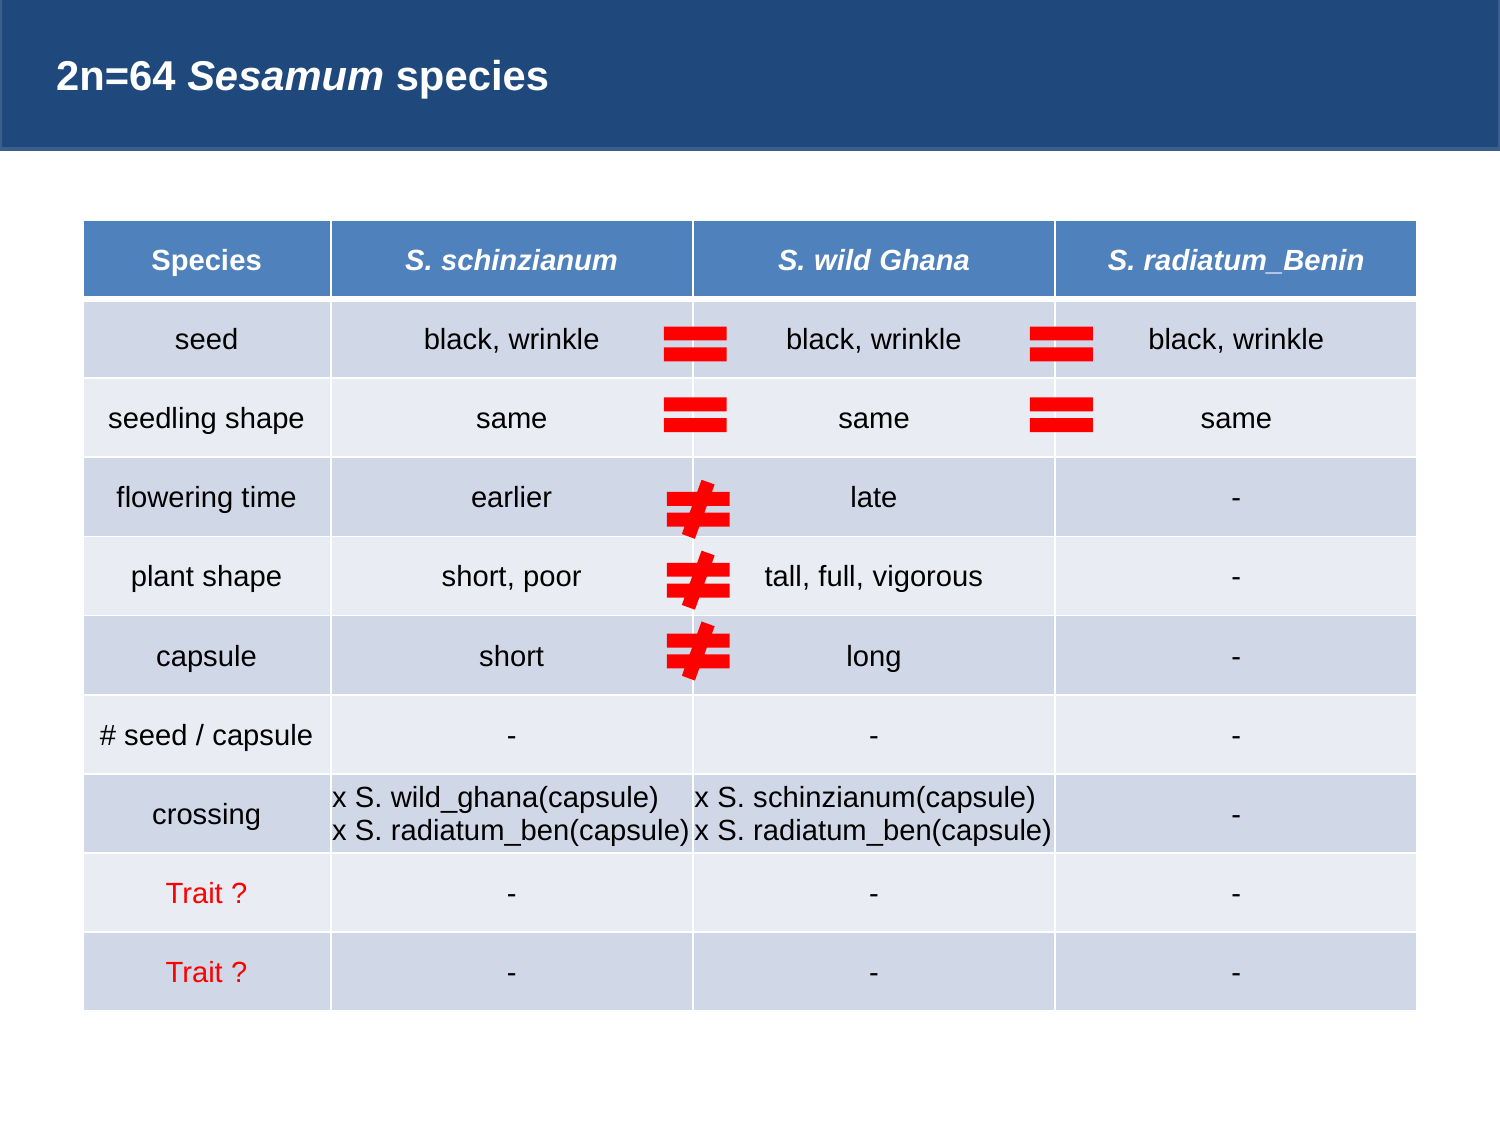

2n=64 Sesamum species
| Species | S. schinzianum | S. wild Ghana | S. radiatum\_Benin |
| --- | --- | --- | --- |
| seed | black, wrinkle | black, wrinkle | black, wrinkle |
| seedling shape | same | same | same |
| flowering time | earlier | late | - |
| plant shape | short, poor | tall, full, vigorous | - |
| capsule | short | long | - |
| # seed / capsule | - | - | - |
| crossing | x S. wild\_ghana(capsule) x S. radiatum\_ben(capsule) | x S. schinzianum(capsule) x S. radiatum\_ben(capsule) | - |
| Trait ? | - | - | - |
| Trait ? | - | - | - |